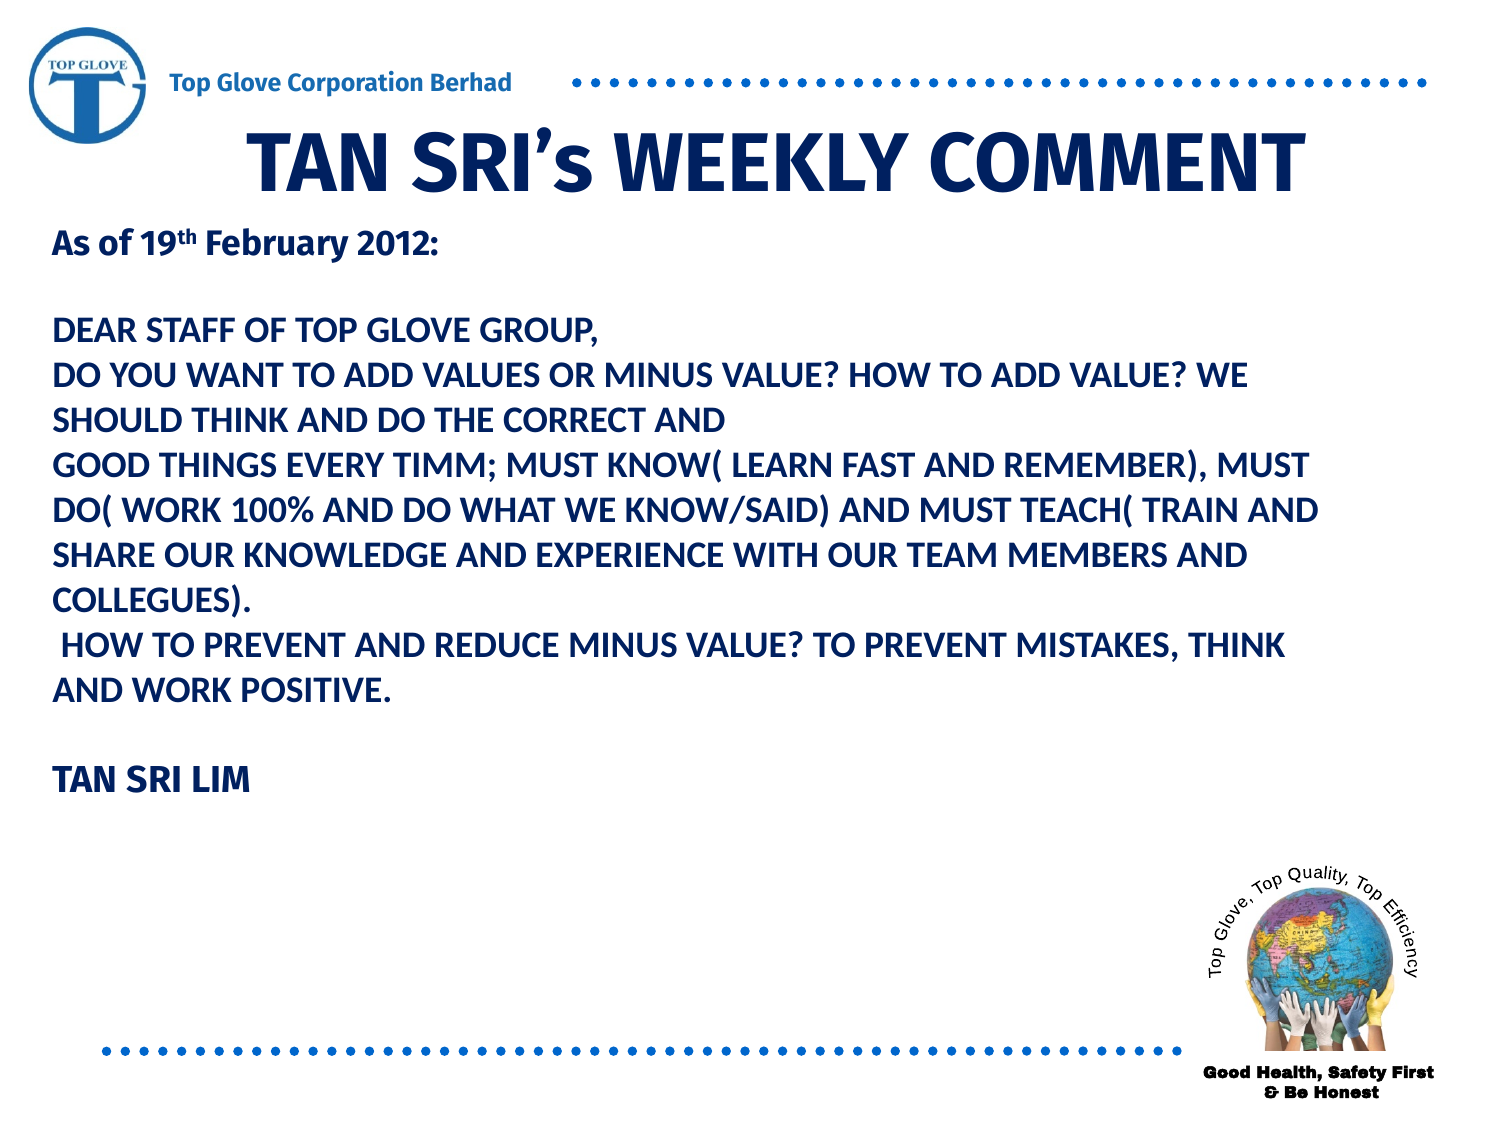

TAN SRI’s WEEKLY COMMENT
As of 19th February 2012:

DEAR STAFF OF TOP GLOVE GROUP,
DO YOU WANT TO ADD VALUES OR MINUS VALUE? HOW TO ADD VALUE? WE  SHOULD THINK AND DO THE CORRECT AND
GOOD THINGS EVERY TIMM; MUST KNOW( LEARN FAST AND REMEMBER), MUST DO( WORK 100% AND DO WHAT WE KNOW/SAID) AND MUST TEACH( TRAIN AND SHARE OUR KNOWLEDGE AND EXPERIENCE WITH OUR TEAM MEMBERS AND COLLEGUES).
 HOW TO PREVENT AND REDUCE MINUS VALUE? TO PREVENT MISTAKES, THINK AND WORK POSITIVE.

TAN SRI LIM